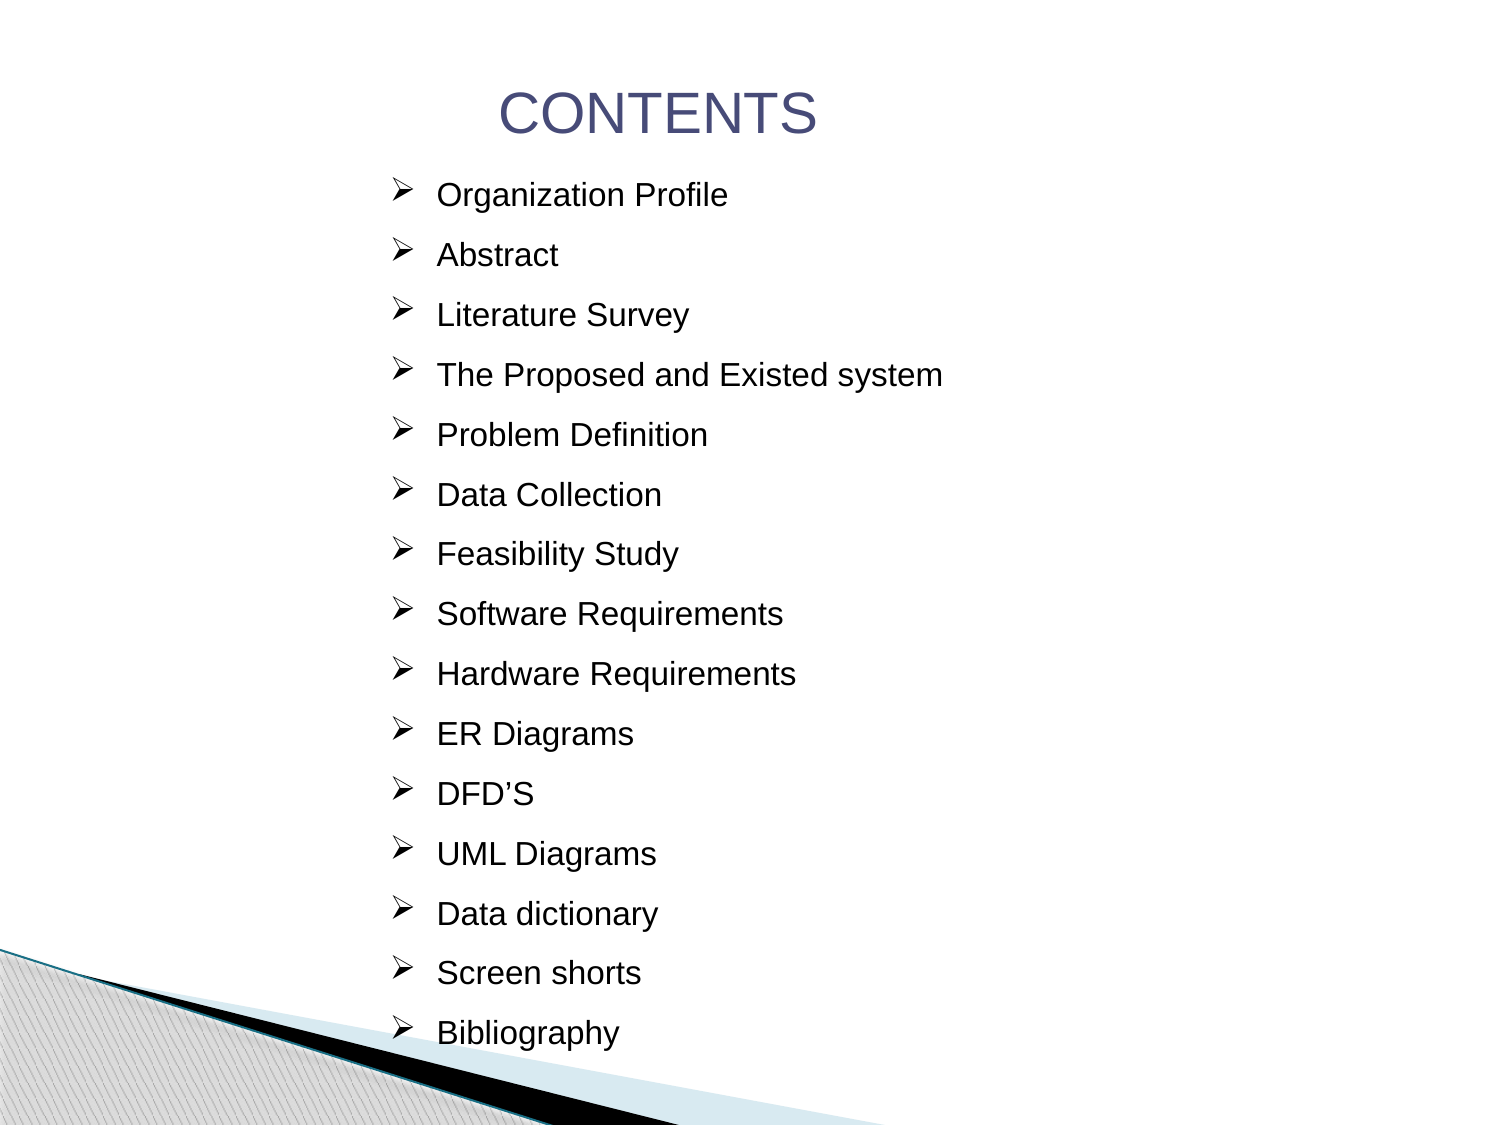

CONTENTS
Organization Profile
Abstract
Literature Survey
The Proposed and Existed system
Problem Definition
Data Collection
Feasibility Study
Software Requirements
Hardware Requirements
ER Diagrams
DFD’S
UML Diagrams
Data dictionary
Screen shorts
Bibliography